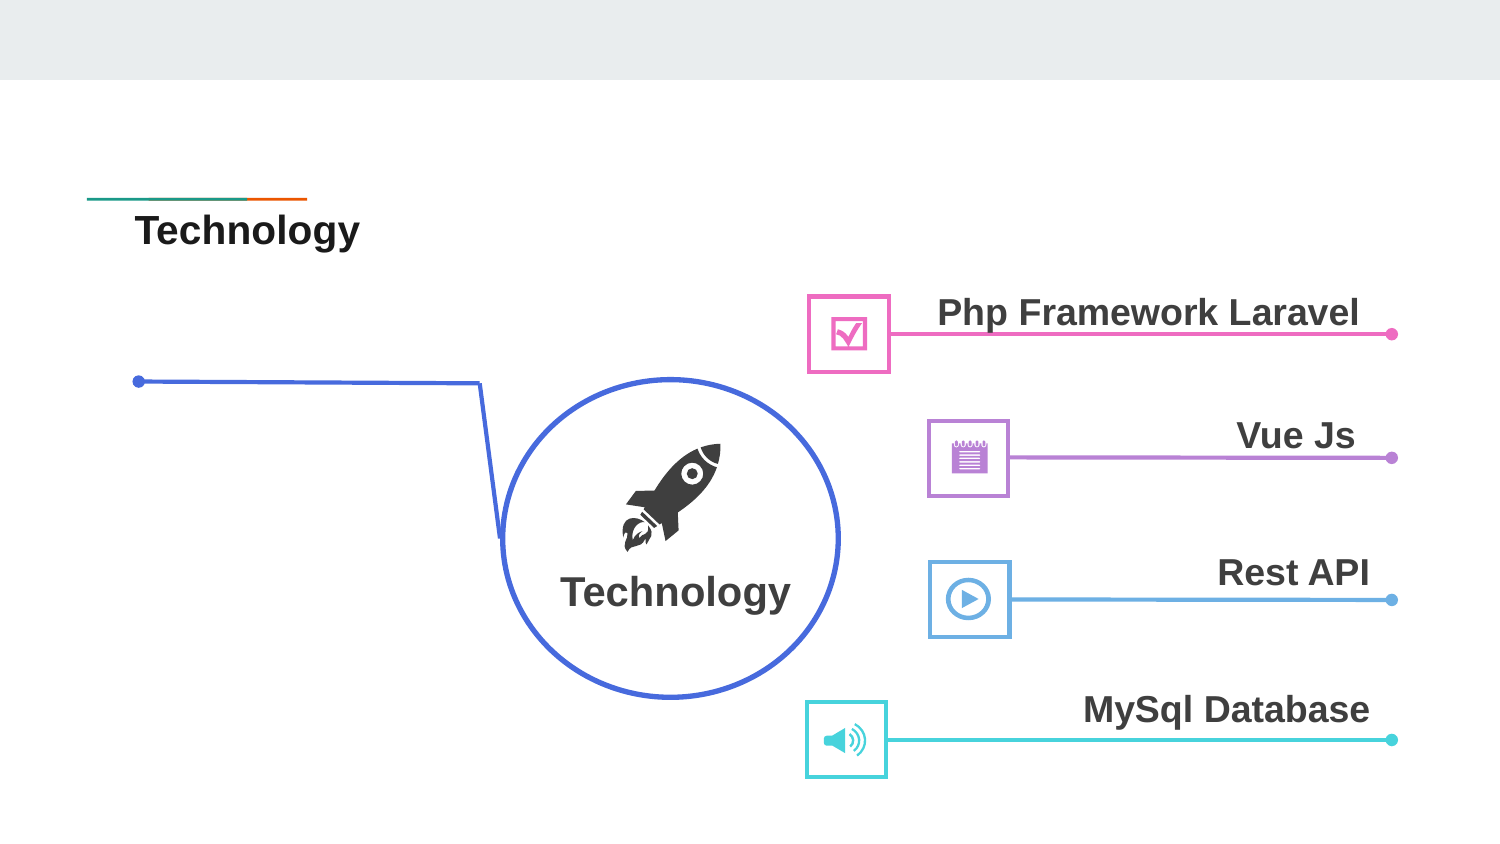

# Technology
Php Framework Laravel

Vue Js

Rest API
Technology

MySql Database